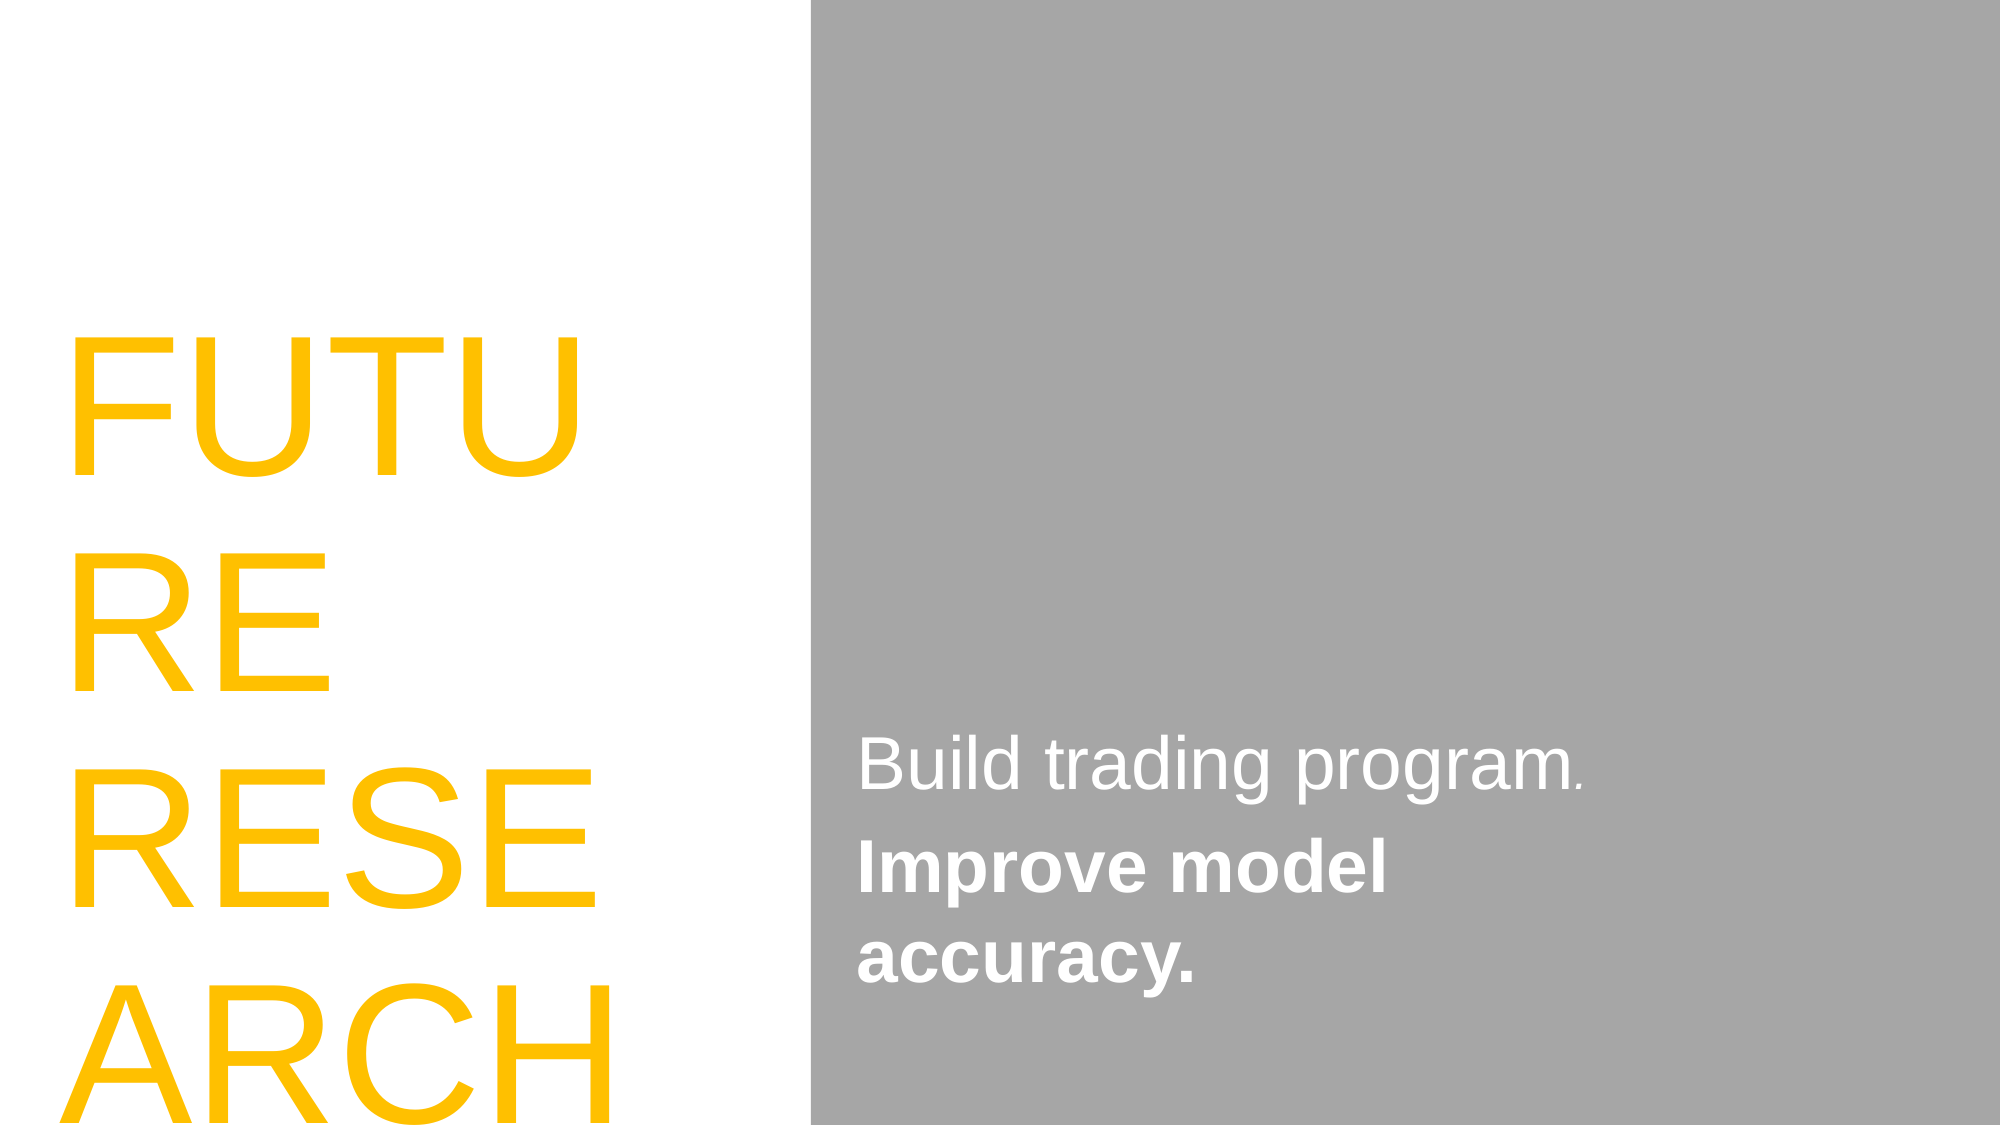

# FUTURE RESEARCH
Build trading program.
Improve model accuracy.